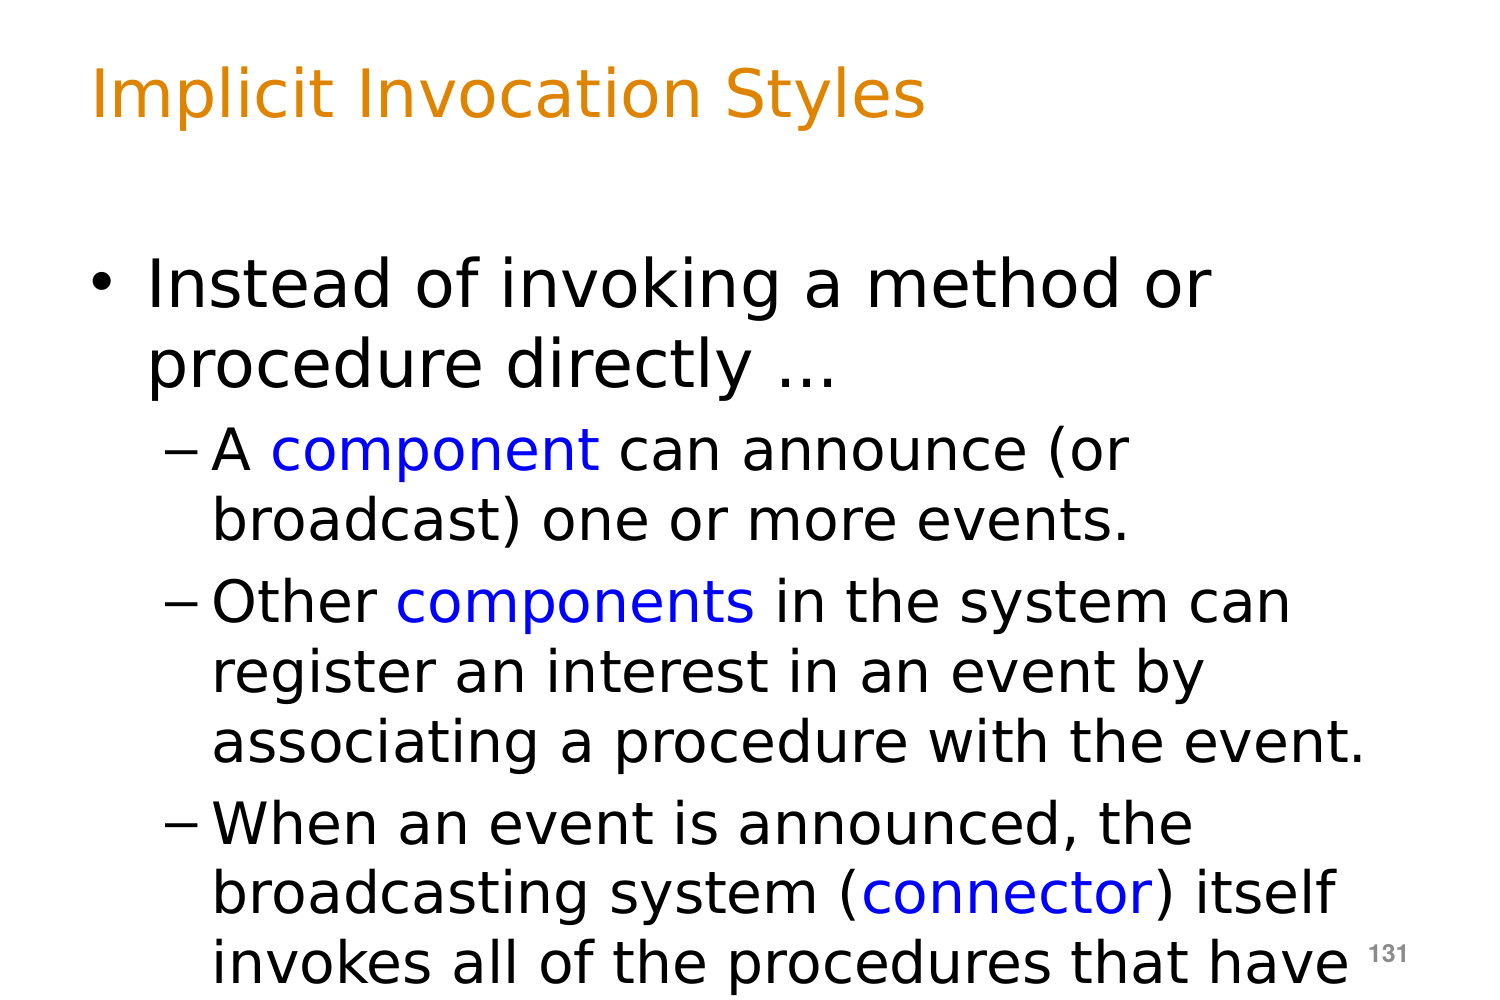

# Implicit Invocation Styles
Instead of invoking a method or procedure directly ...
A component can announce (or broadcast) one or more events.
Other components in the system can register an interest in an event by associating a procedure with the event.
When an event is announced, the broadcasting system (connector) itself invokes all of the procedures that have been registered for the event.
131